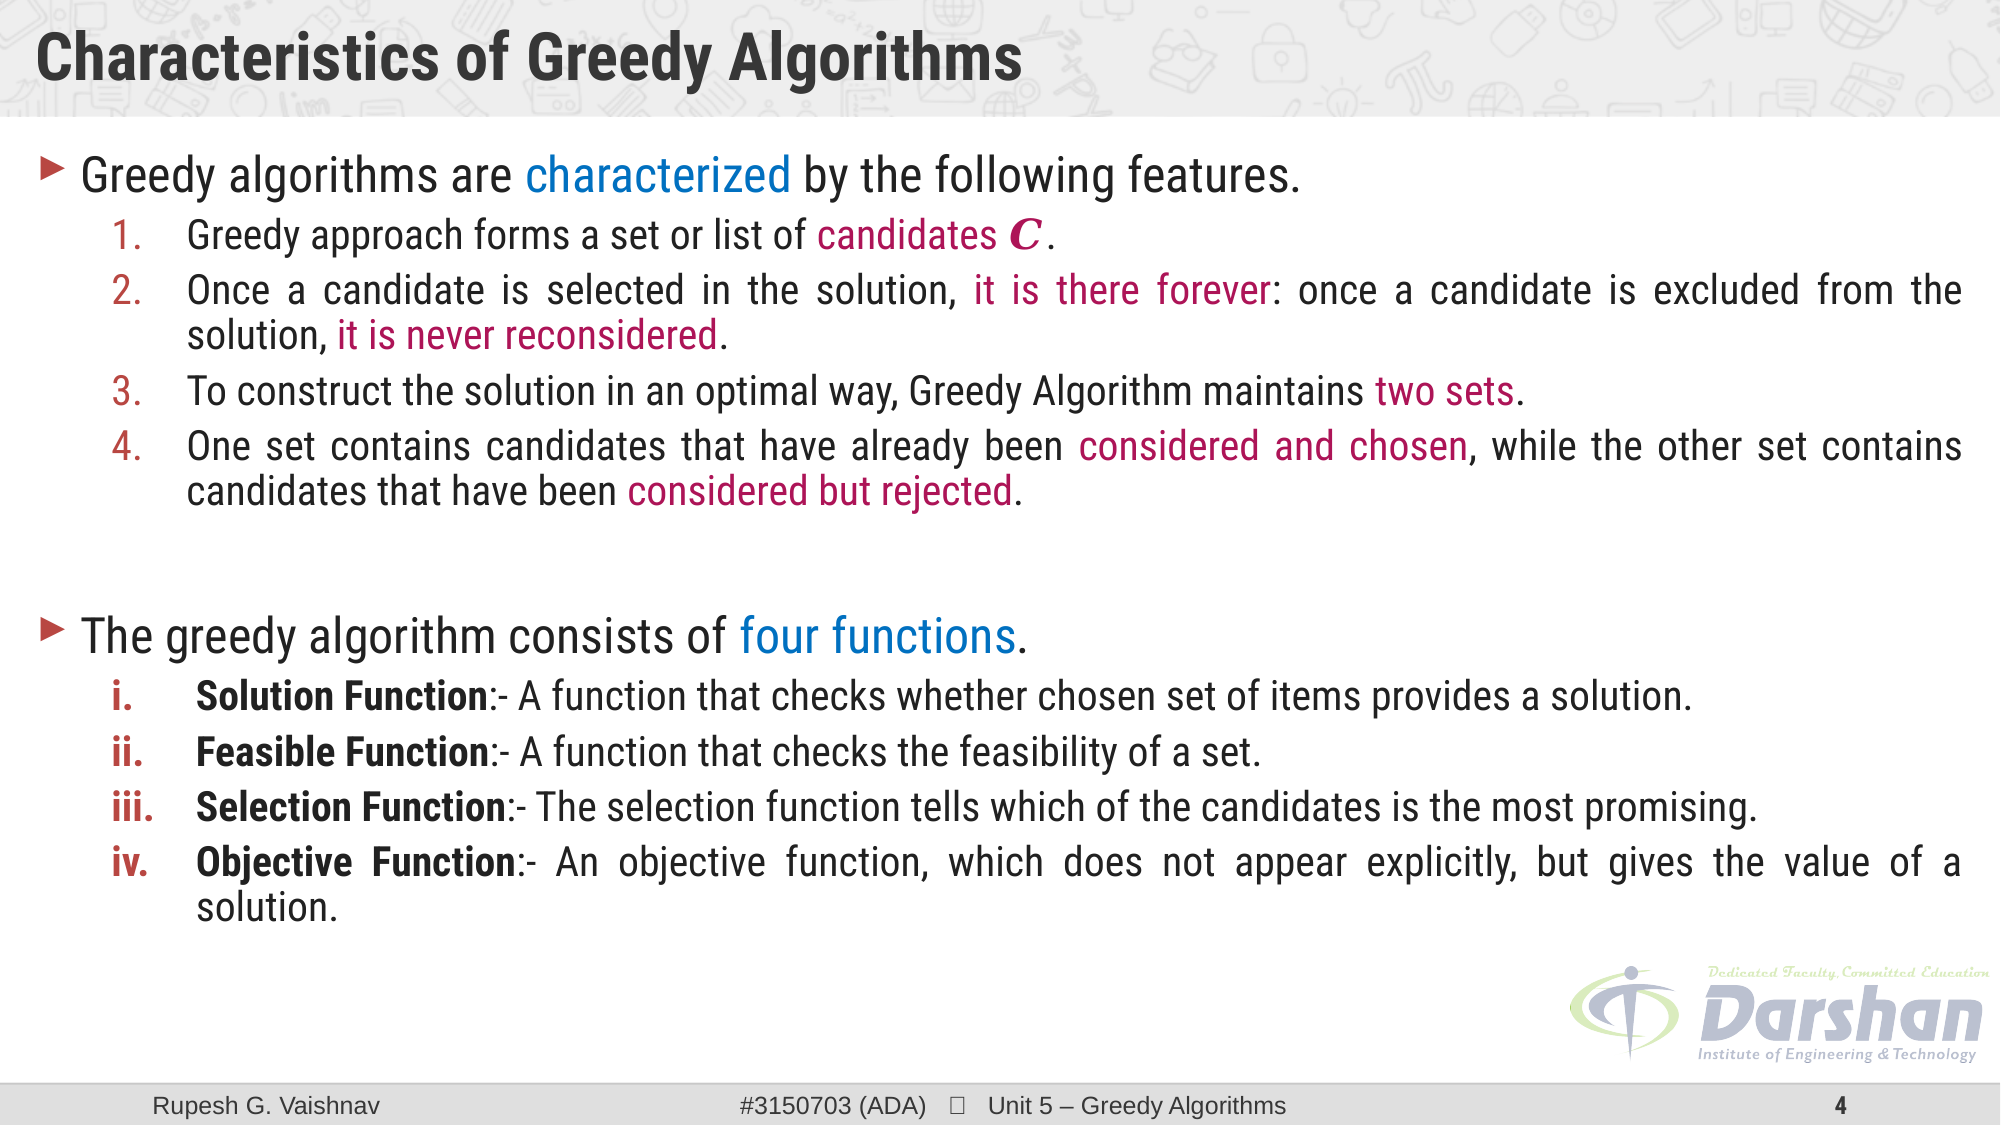

# Characteristics of Greedy Algorithms
Greedy algorithms are characterized by the following features.
Greedy approach forms a set or list of candidates 𝑪.
Once a candidate is selected in the solution, it is there forever: once a candidate is excluded from the solution, it is never reconsidered.
To construct the solution in an optimal way, Greedy Algorithm maintains two sets.
One set contains candidates that have already been considered and chosen, while the other set contains candidates that have been considered but rejected.

The greedy algorithm consists of four functions.
Solution Function:- A function that checks whether chosen set of items provides a solution.
Feasible Function:- A function that checks the feasibility of a set.
Selection Function:- The selection function tells which of the candidates is the most promising.
Objective Function:- An objective function, which does not appear explicitly, but gives the value of a solution.